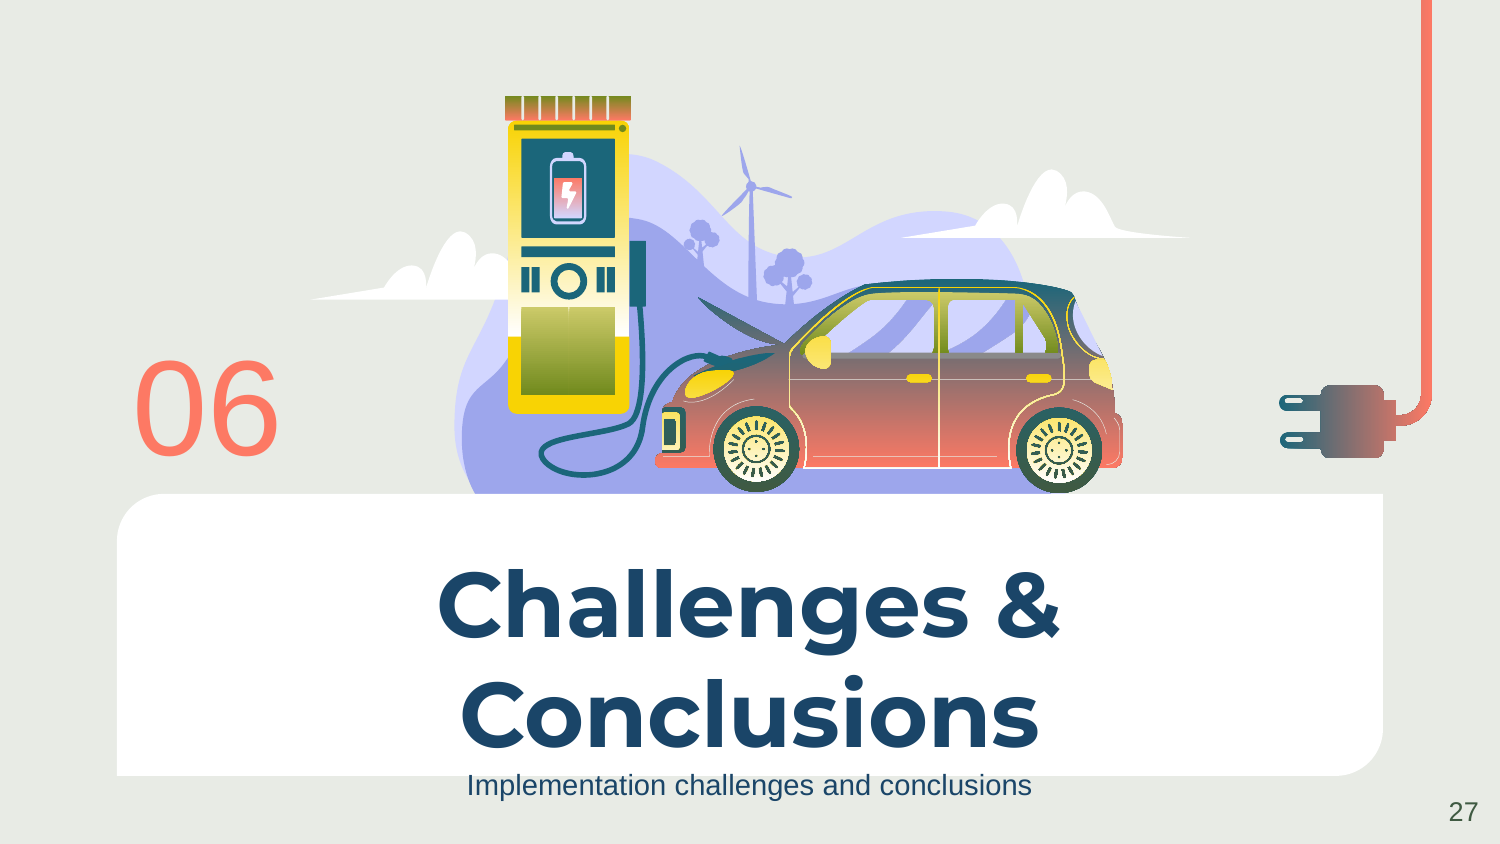

06

# Challenges & Conclusions Implementation challenges and conclusions
27